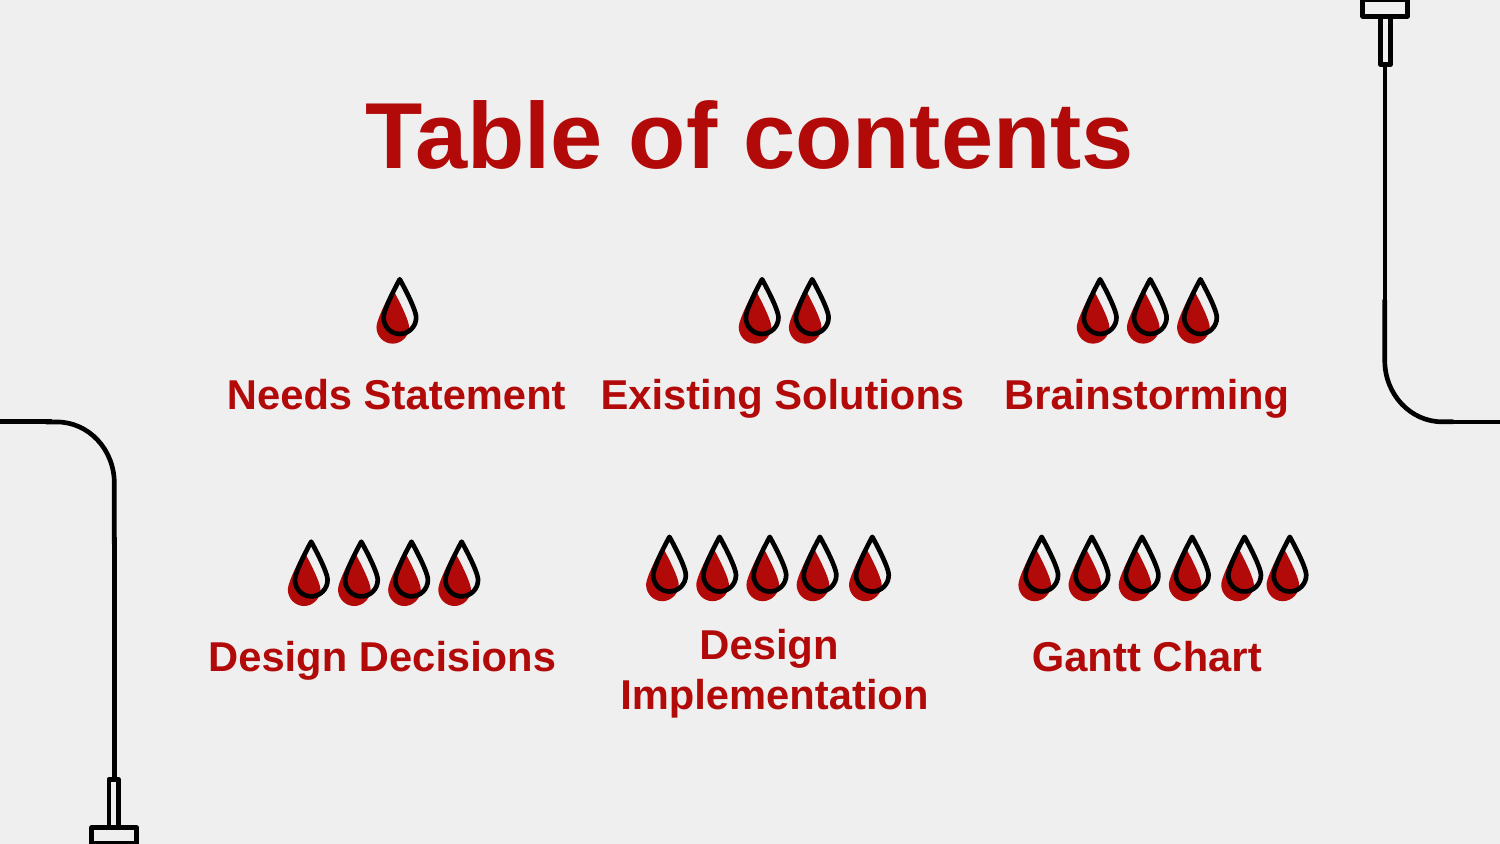

Table of contents

# Needs Statement
Existing Solutions
Brainstorming

Design Decisions
Gantt Chart
Design
Implementation